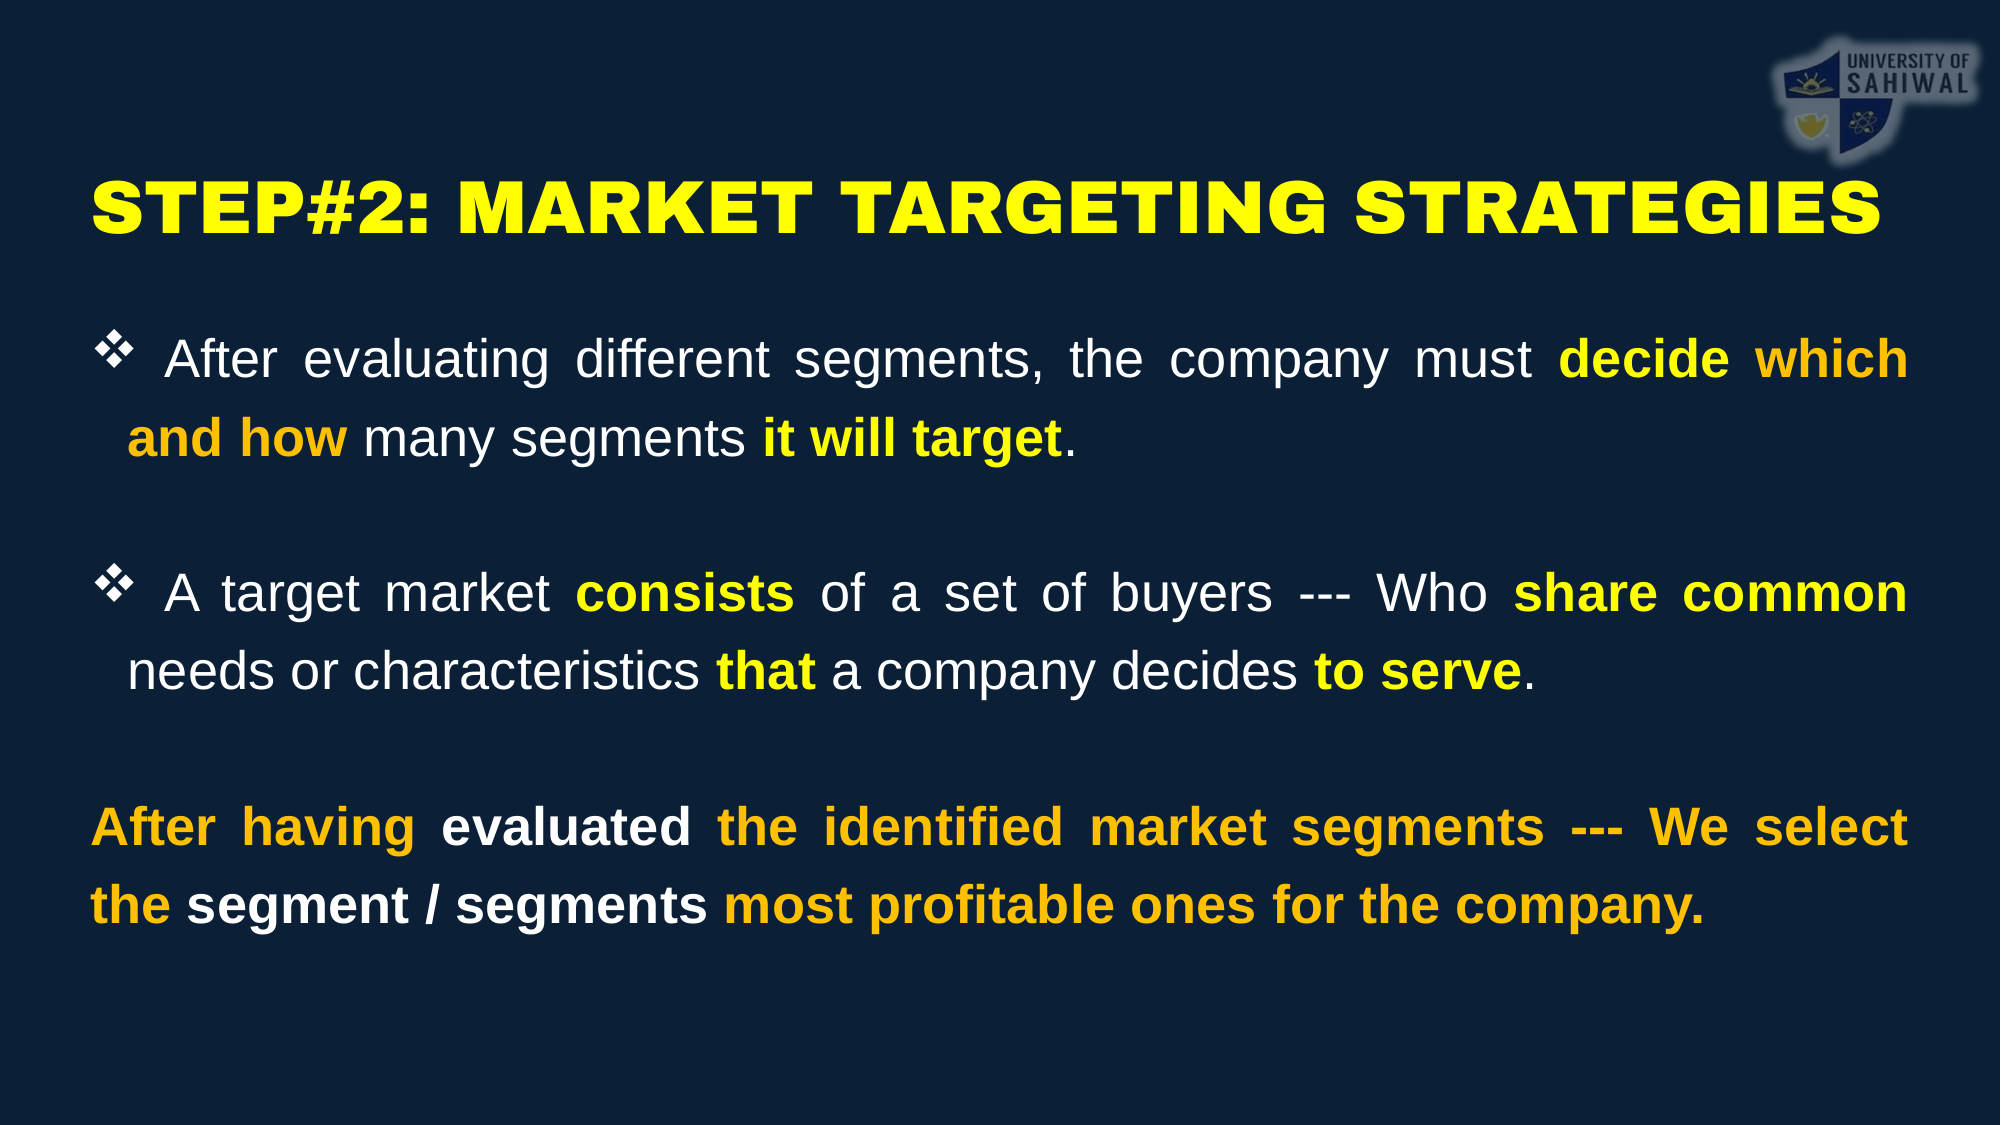

STEP#2: MARKET TARGETING STRATEGIES

 After evaluating different segments, the company must decide which and how many segments it will target.

 A target market consists of a set of buyers --- Who share common needs or characteristics that a company decides to serve.

After having evaluated the identified market segments --- We select the segment / segments most profitable ones for the company.